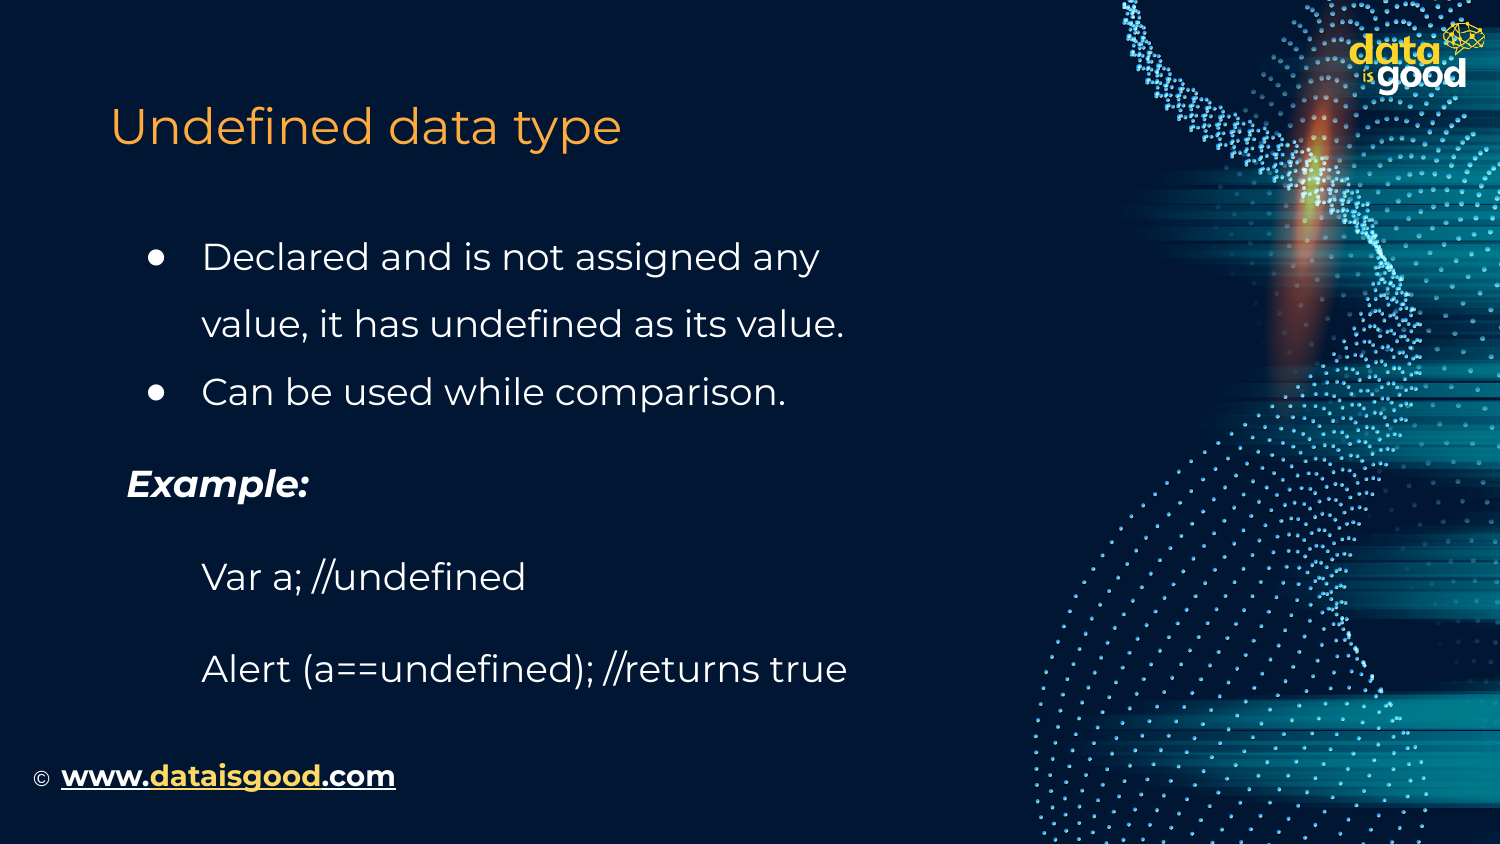

# Undefined data type
Declared and is not assigned any value, it has undefined as its value.
Can be used while comparison.
Example:
Var a; //undefined
Alert (a==undefined); //returns true